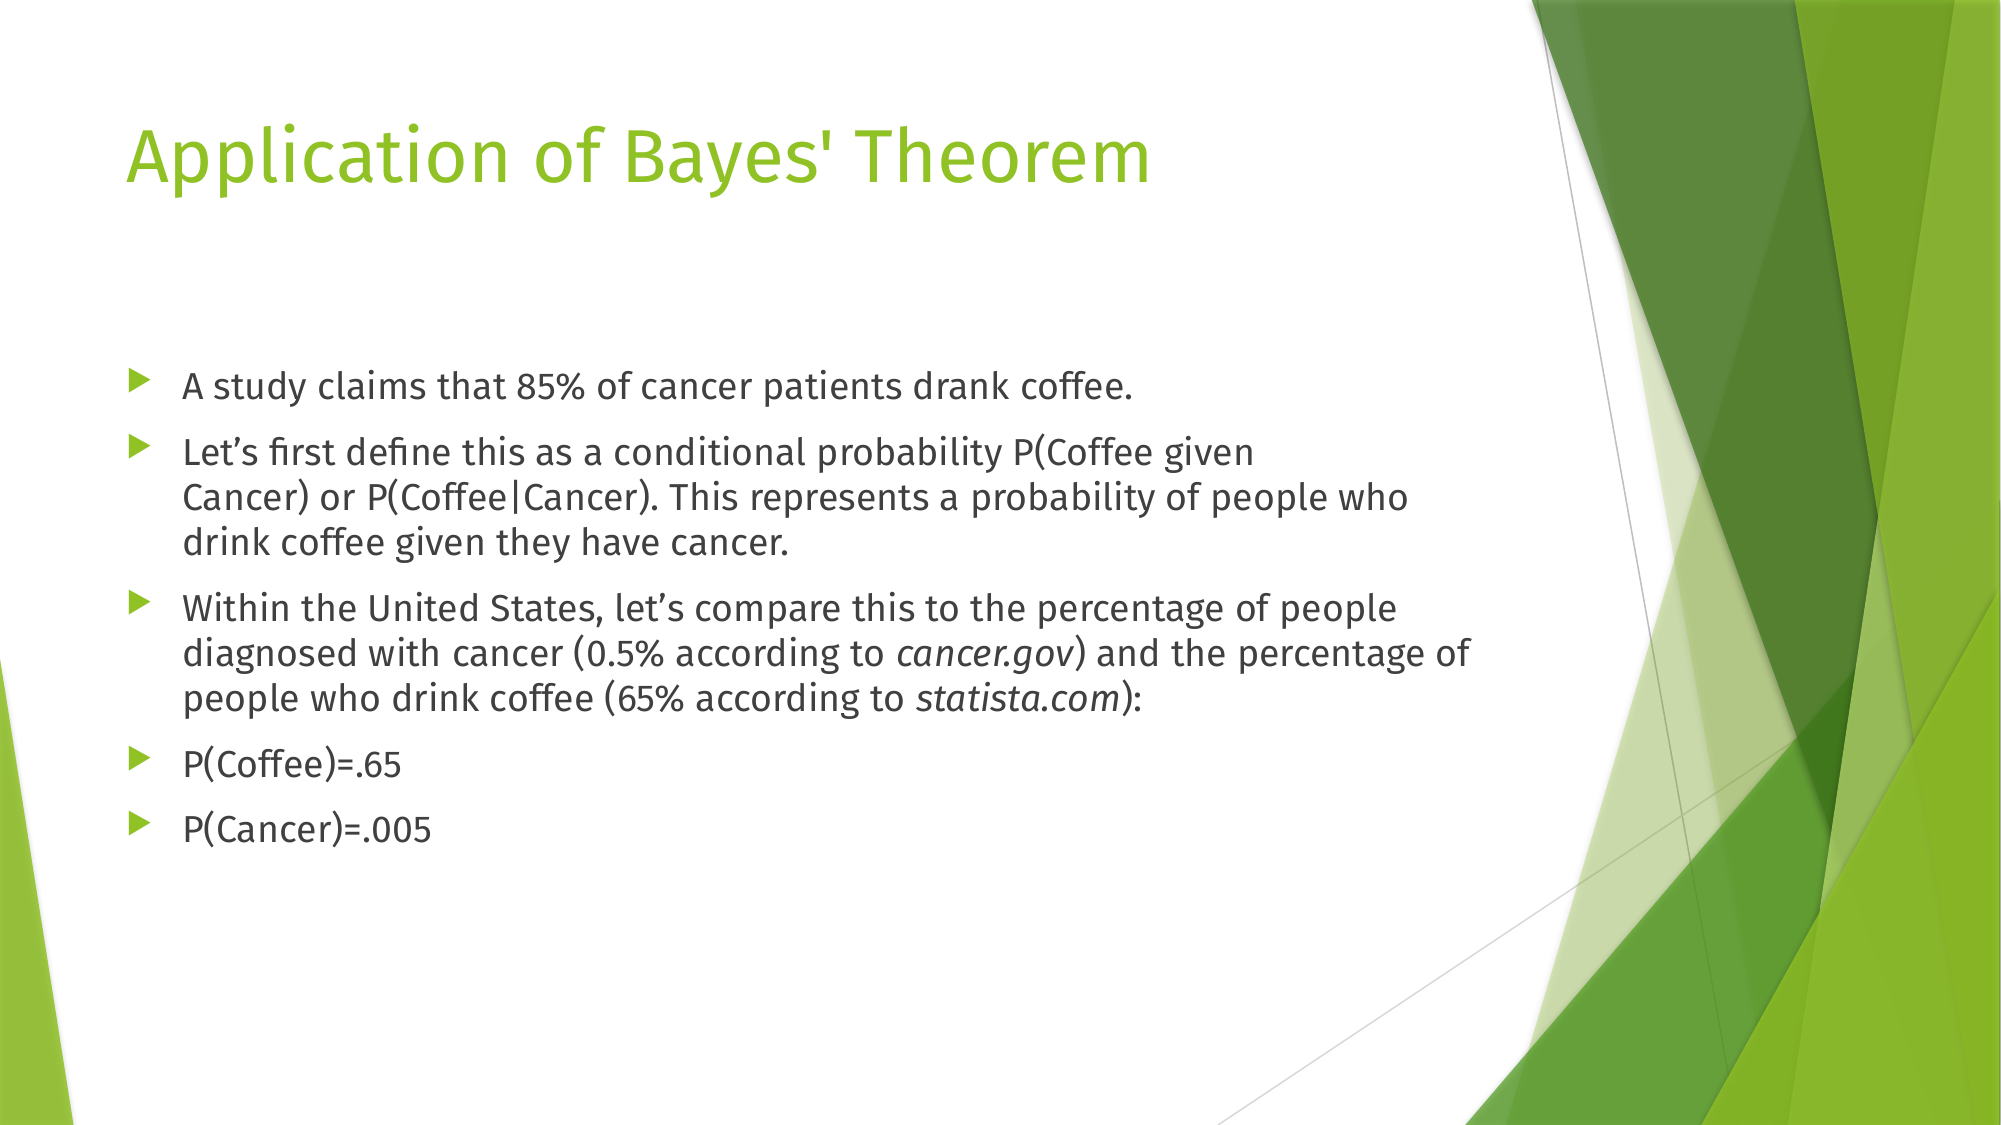

# Application of Bayes' Theorem
A study claims that 85% of cancer patients drank coffee.
Let’s first define this as a conditional probability P(Coffee given Cancer) or P(Coffee|Cancer). This represents a probability of people who drink coffee given they have cancer.
Within the United States, let’s compare this to the percentage of people diagnosed with cancer (0.5% according to cancer.gov) and the percentage of people who drink coffee (65% according to statista.com):
P(Coffee)=.65
P(Cancer)=.005